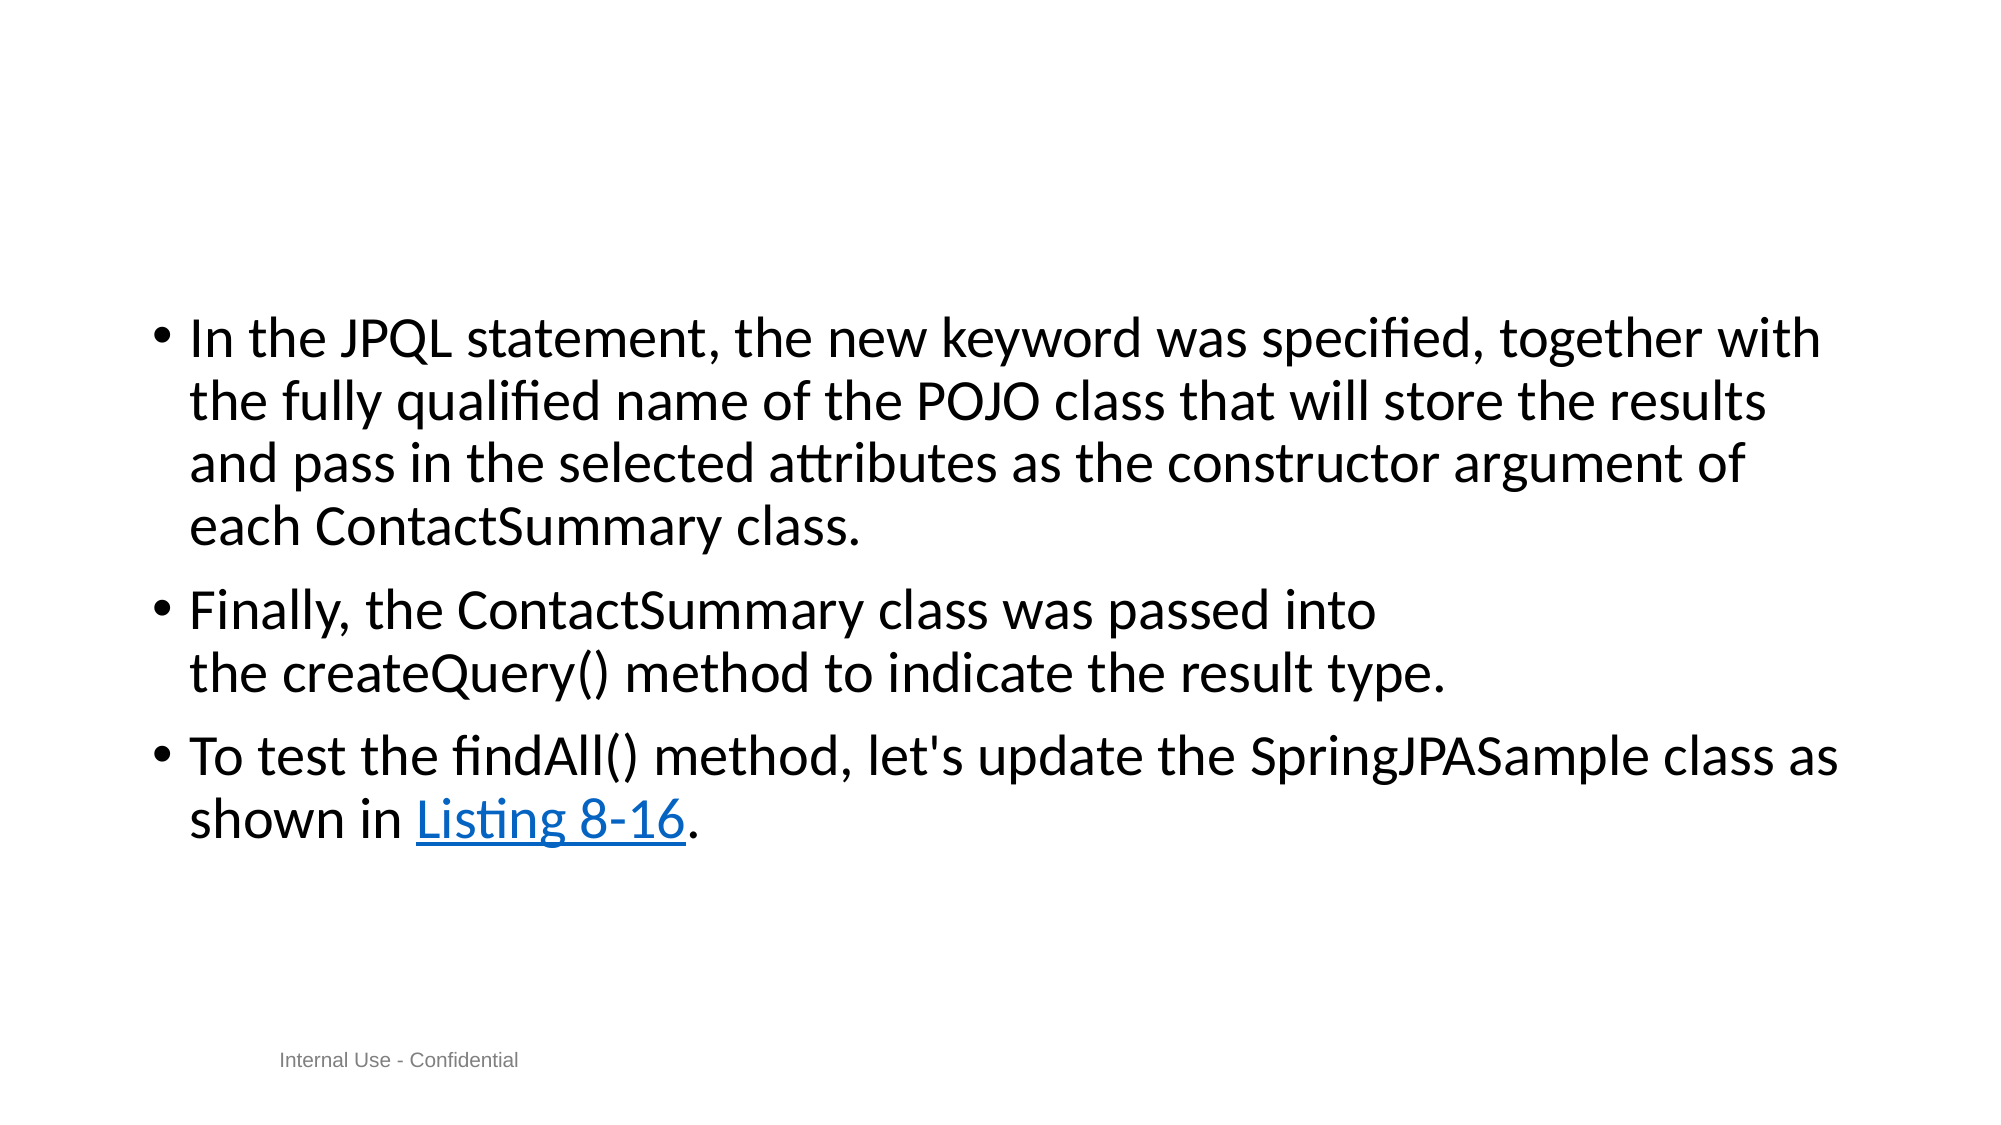

#
In the JPQL statement, the new keyword was specified, together with the fully qualified name of the POJO class that will store the results and pass in the selected attributes as the constructor argument of each ContactSummary class.
Finally, the ContactSummary class was passed into the createQuery() method to indicate the result type.
To test the findAll() method, let's update the SpringJPASample class as shown in Listing 8-16.